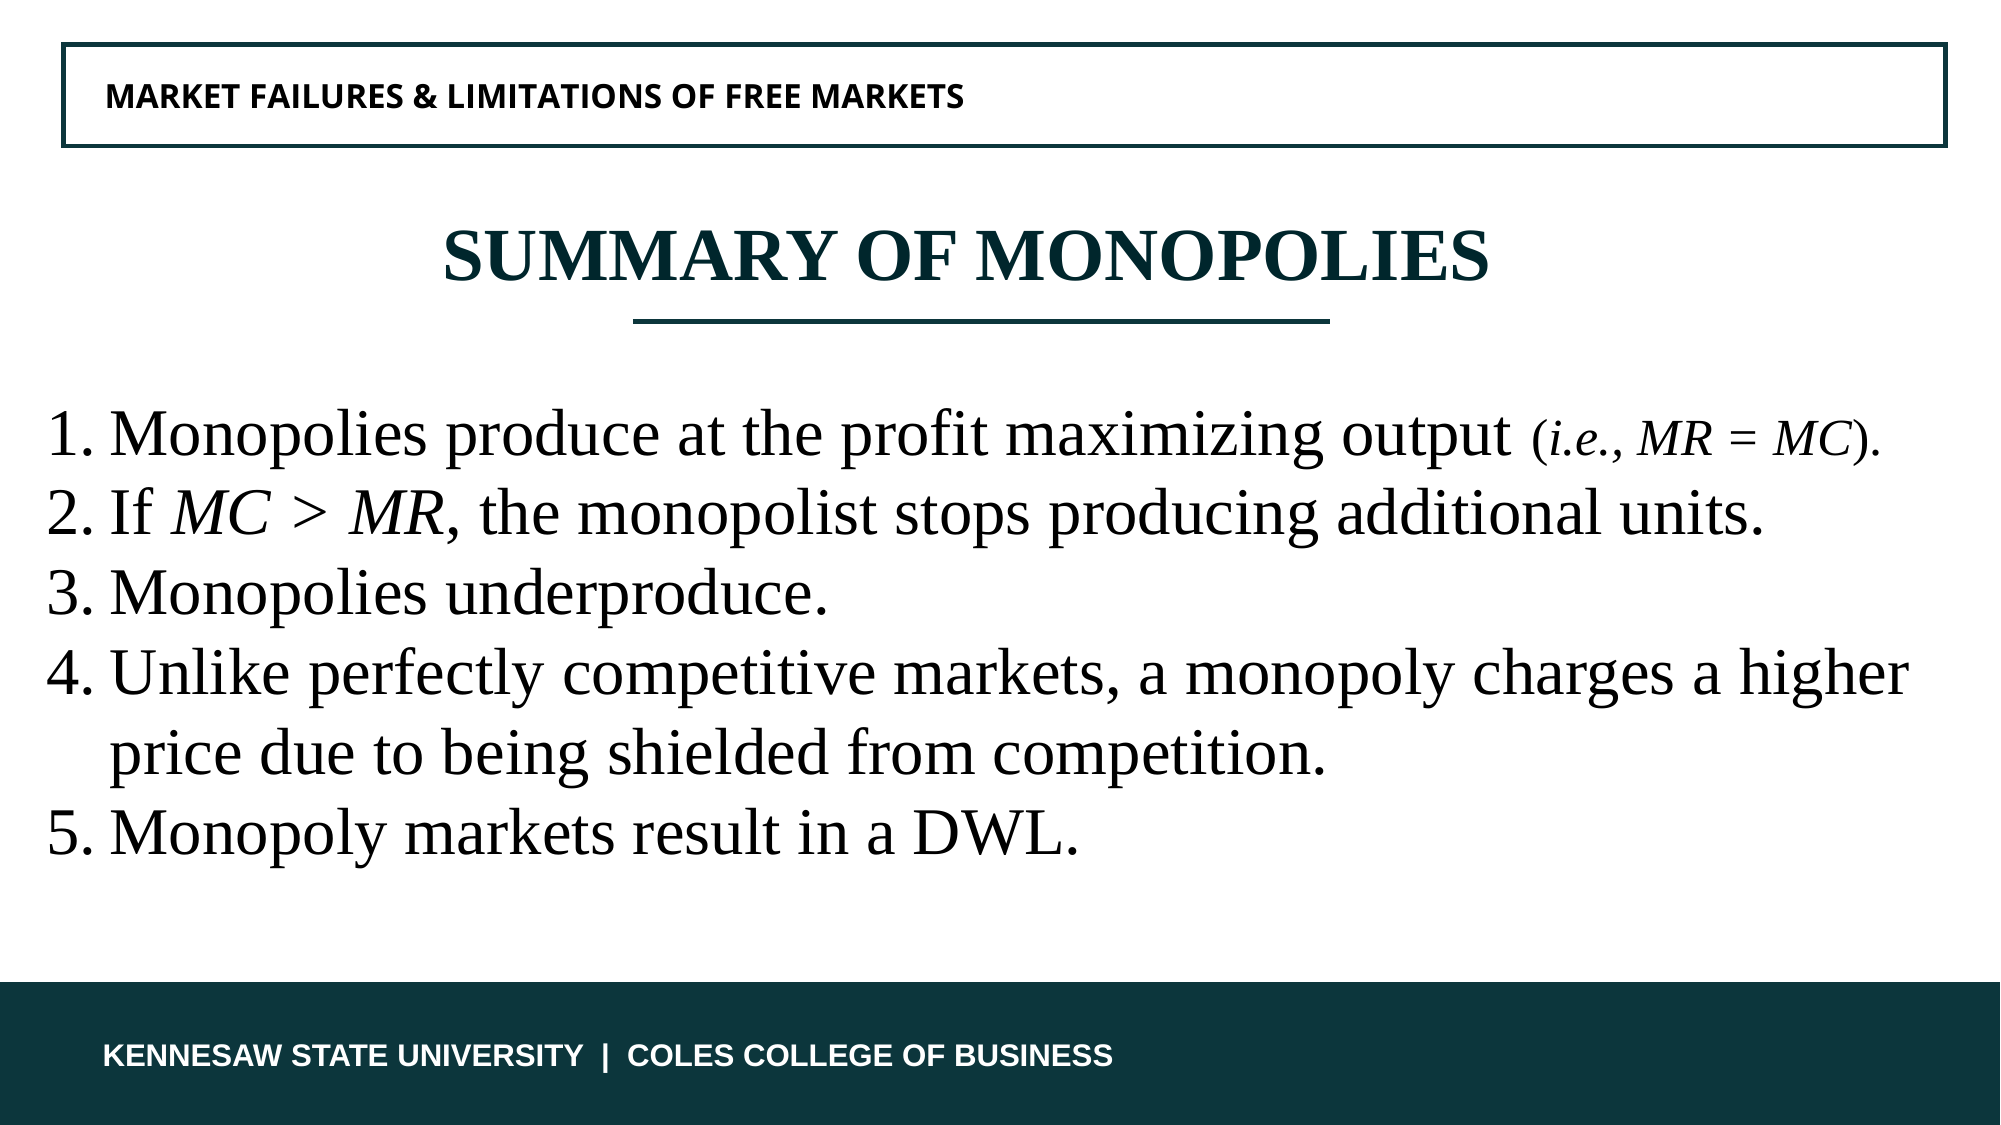

MARKET FAILURES & LIMITATIONS OF FREE MARKETS
SUMMARY OF MONOPOLIES
Monopolies produce at the profit maximizing output (i.e., MR = MC).
If MC > MR, the monopolist stops producing additional units.
Monopolies underproduce.
Unlike perfectly competitive markets, a monopoly charges a higher price due to being shielded from competition.
Monopoly markets result in a DWL.
          KENNESAW STATE UNIVERSITY  |  COLES COLLEGE OF BUSINESS